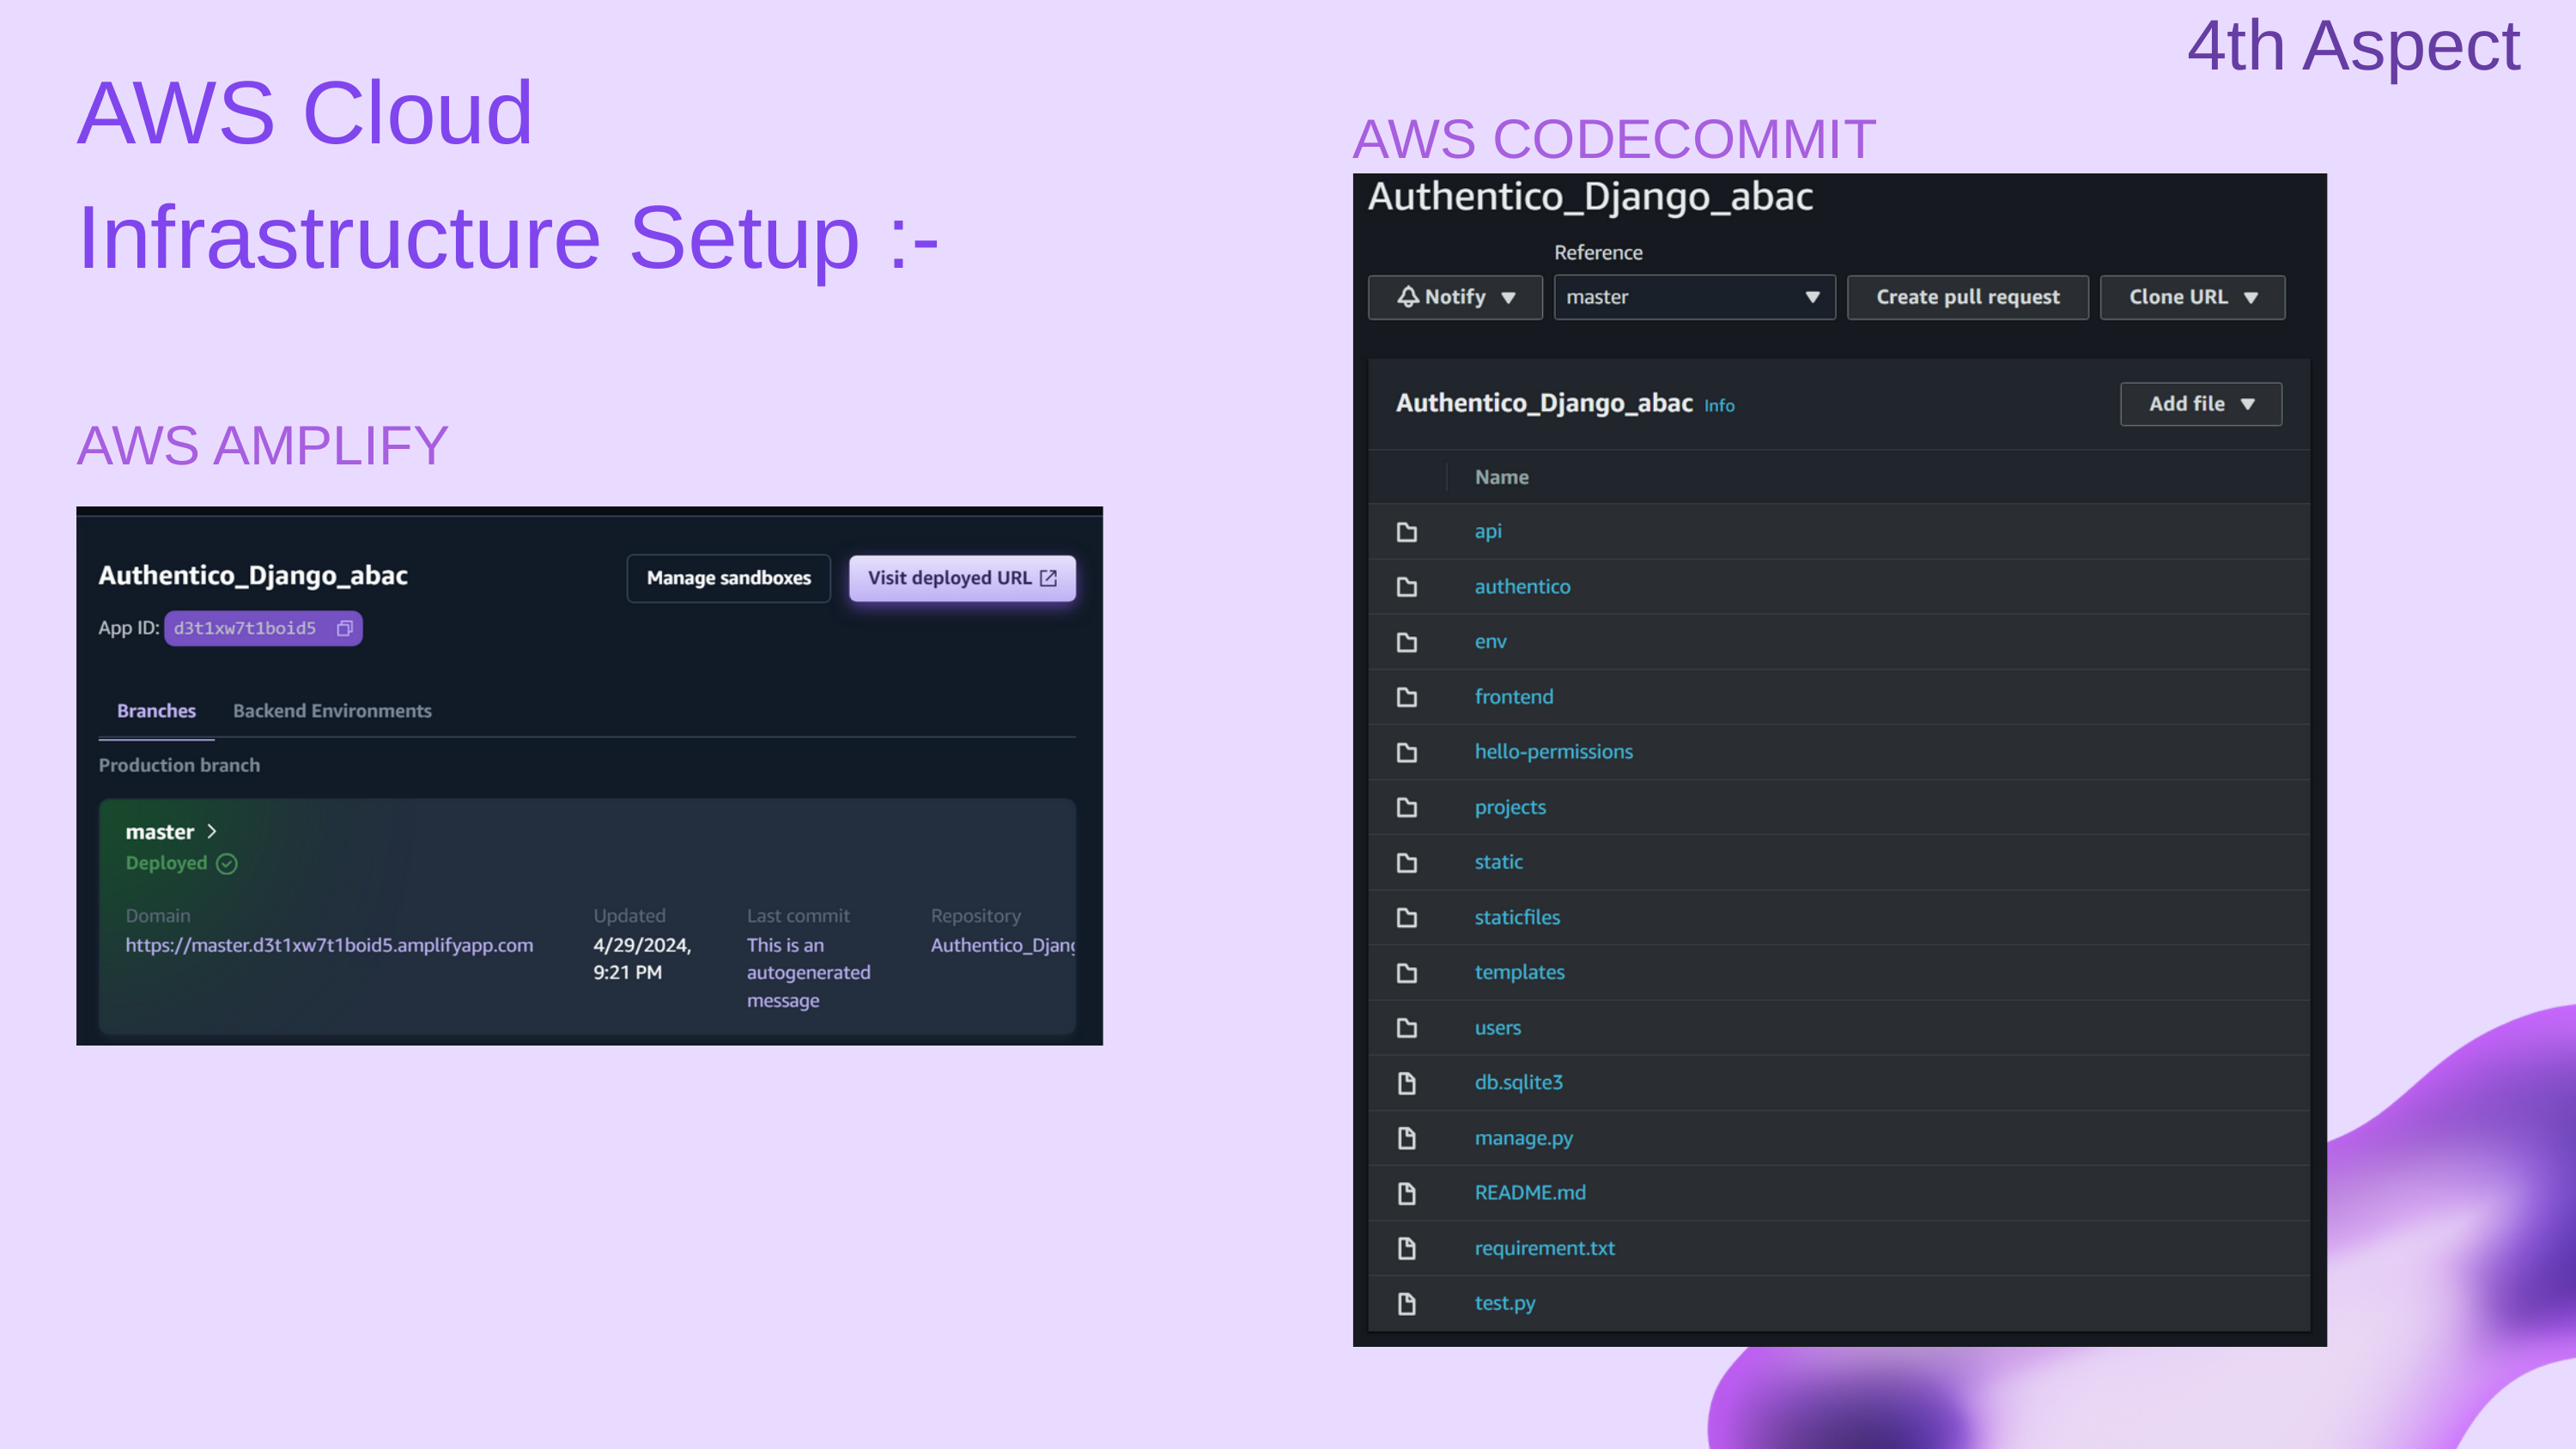

4th Aspect
AWS Cloud Infrastructure Setup :-

AWS CODECOMMIT

AWS AMPLIFY